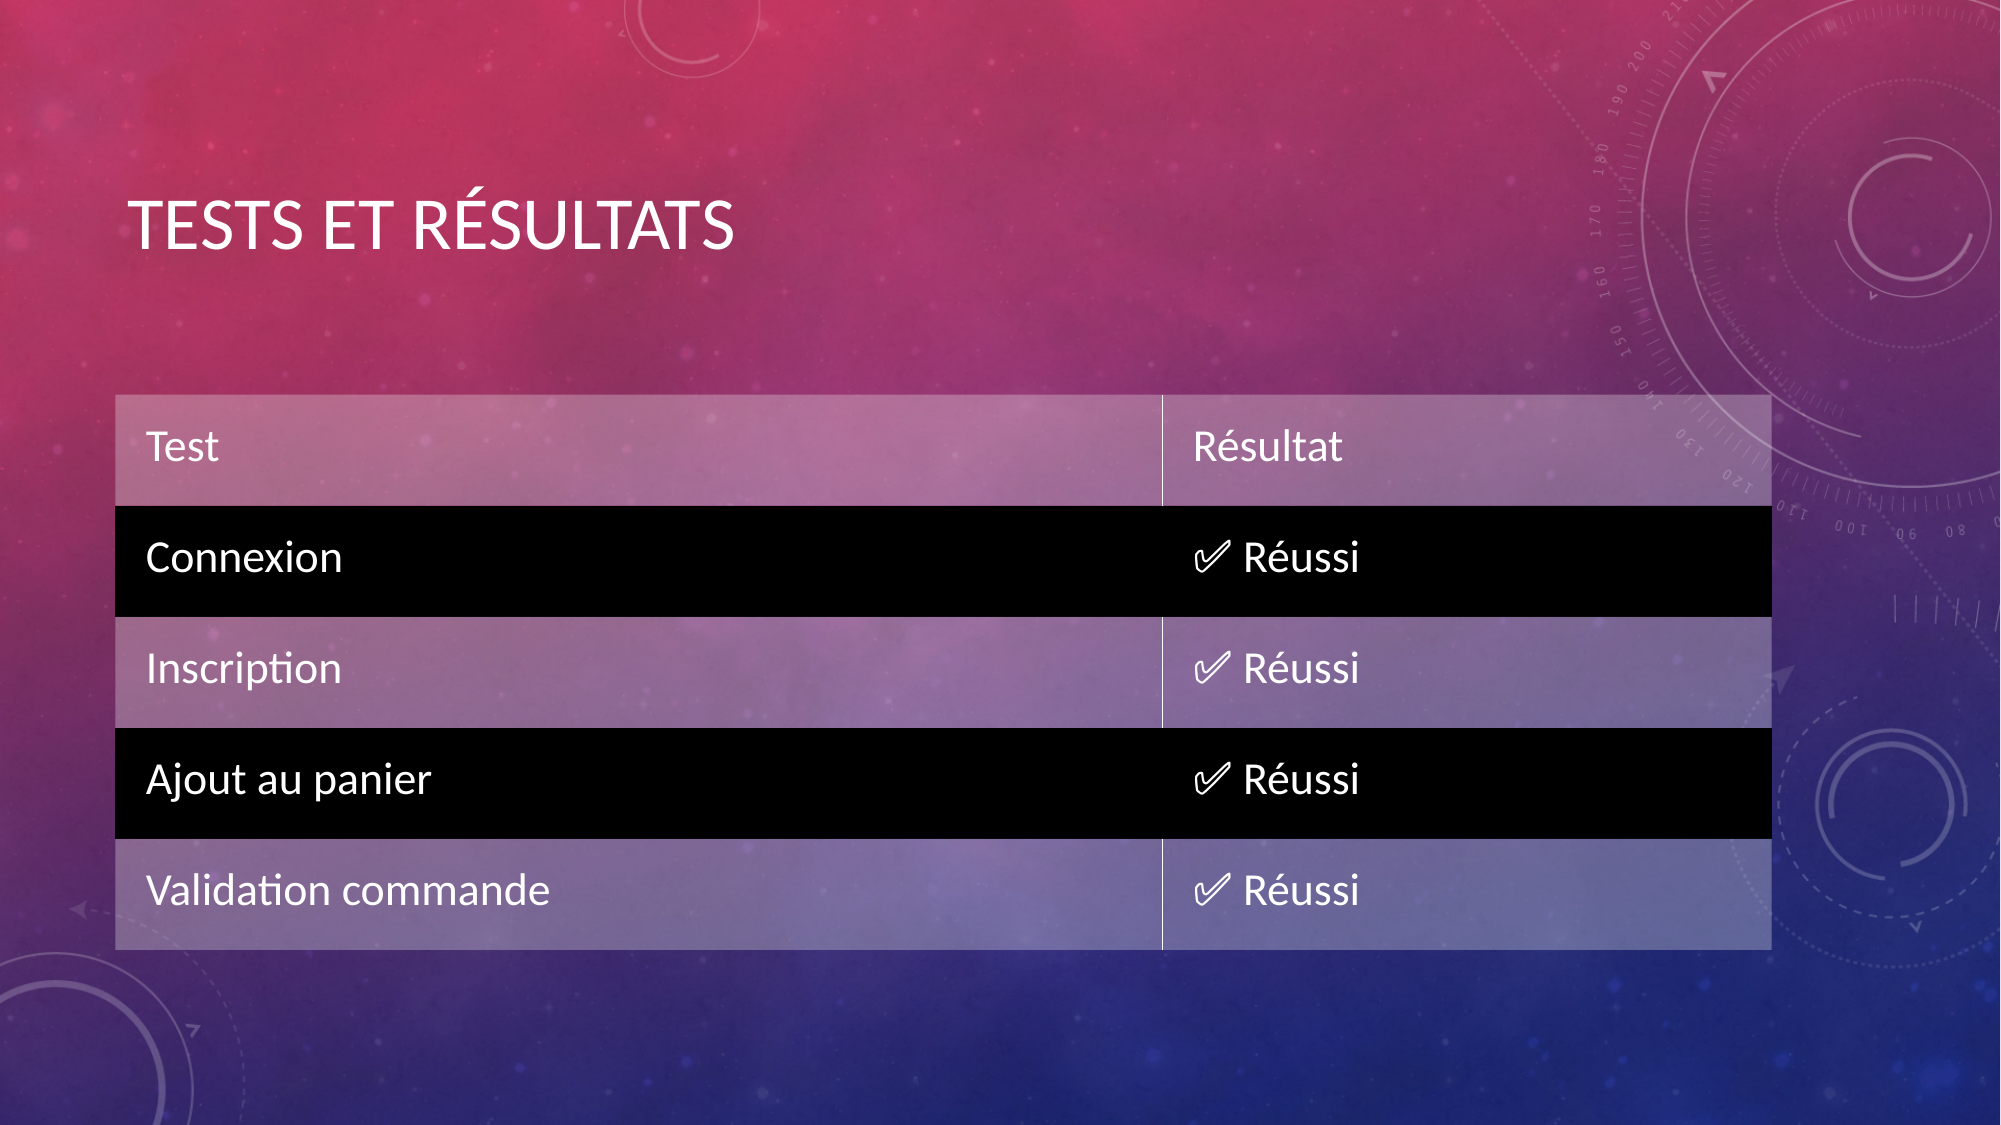

# Tests et Résultats
| Test | Résultat |
| --- | --- |
| Connexion | ✅ Réussi |
| Inscription | ✅ Réussi |
| Ajout au panier | ✅ Réussi |
| Validation commande | ✅ Réussi |